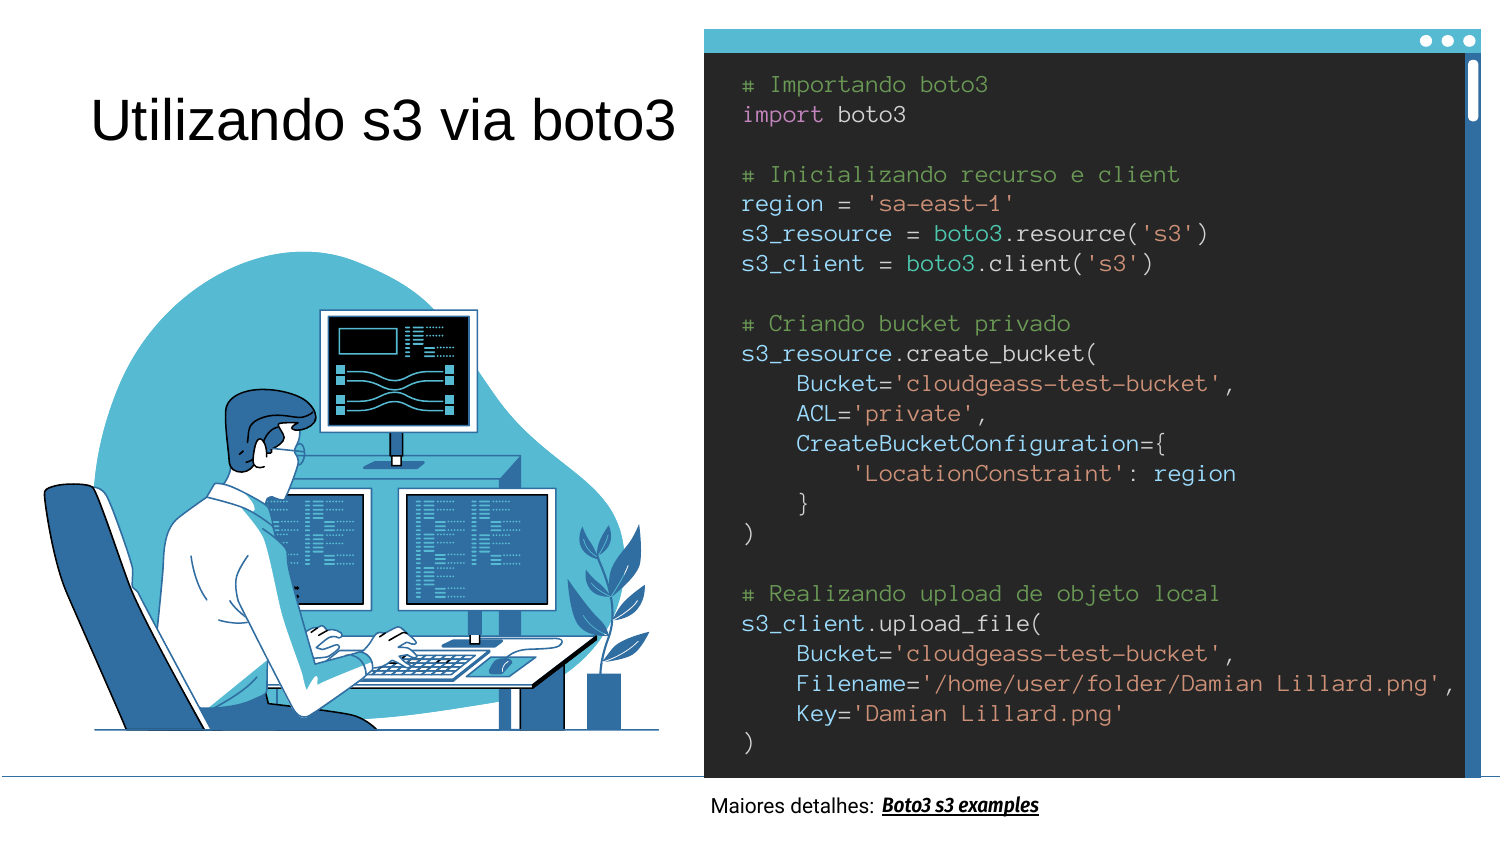

# Importando boto3
import boto3
# Inicializando recurso e client
region = 'sa-east-1'
s3_resource = boto3.resource('s3')
s3_client = boto3.client('s3')
# Criando bucket privado
s3_resource.create_bucket(
    Bucket='cloudgeass-test-bucket',
    ACL='private',
    CreateBucketConfiguration={
        'LocationConstraint': region
    }
)
# Realizando upload de objeto local
s3_client.upload_file(
    Bucket='cloudgeass-test-bucket',
    Filename='/home/user/folder/Damian Lillard.png',
    Key='Damian Lillard.png'
)
# Utilizando s3 via boto3

Maiores detalhes:
Boto3 s3 examples